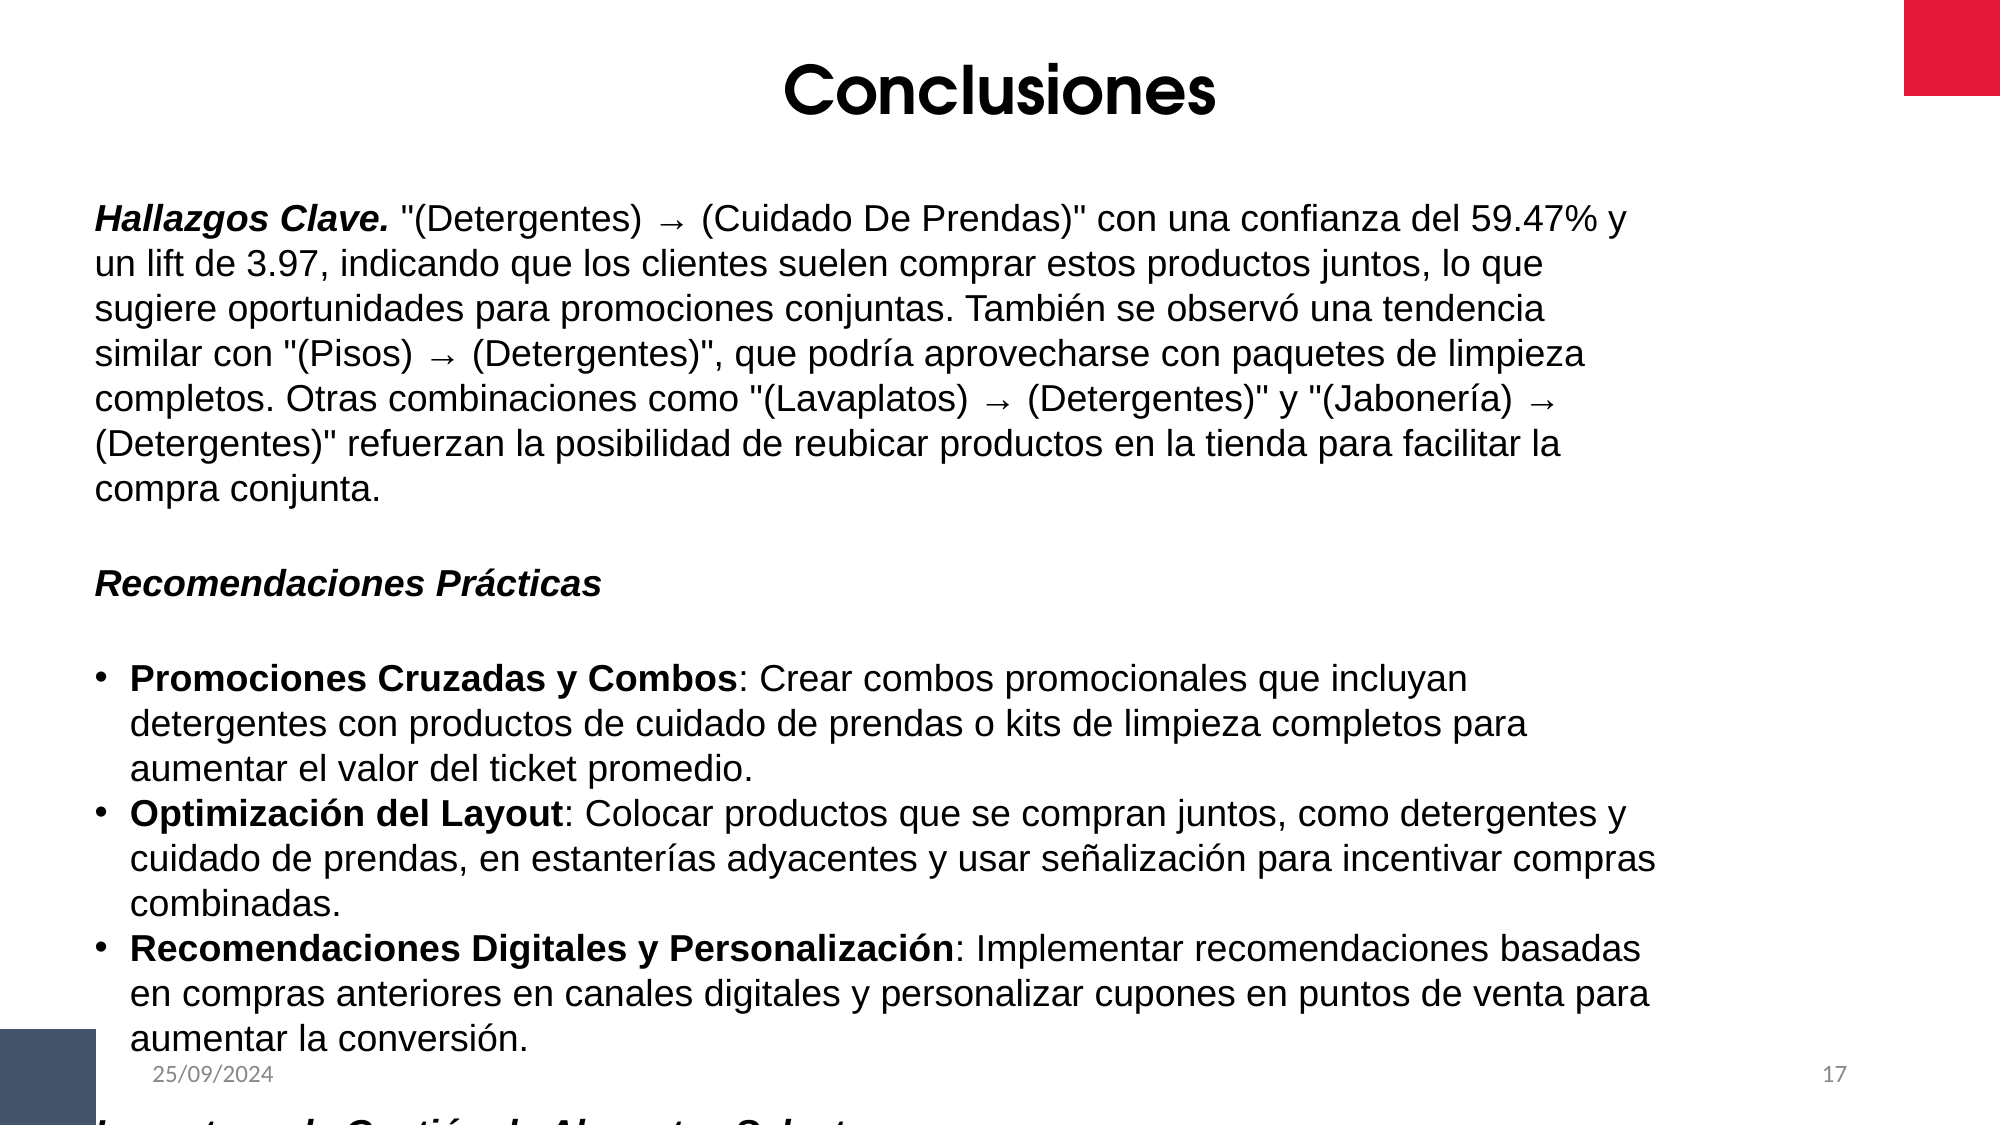

Conclusiones
Hallazgos Clave. "(Detergentes) → (Cuidado De Prendas)" con una confianza del 59.47% y un lift de 3.97, indicando que los clientes suelen comprar estos productos juntos, lo que sugiere oportunidades para promociones conjuntas. También se observó una tendencia similar con "(Pisos) → (Detergentes)", que podría aprovecharse con paquetes de limpieza completos. Otras combinaciones como "(Lavaplatos) → (Detergentes)" y "(Jabonería) → (Detergentes)" refuerzan la posibilidad de reubicar productos en la tienda para facilitar la compra conjunta.
Recomendaciones Prácticas
Promociones Cruzadas y Combos: Crear combos promocionales que incluyan detergentes con productos de cuidado de prendas o kits de limpieza completos para aumentar el valor del ticket promedio.
Optimización del Layout: Colocar productos que se compran juntos, como detergentes y cuidado de prendas, en estanterías adyacentes y usar señalización para incentivar compras combinadas.
Recomendaciones Digitales y Personalización: Implementar recomendaciones basadas en compras anteriores en canales digitales y personalizar cupones en puntos de venta para aumentar la conversión.
Impacto en la Gestión de Abarrotes Selectos
Los hallazgos permiten diseñar estrategias de marketing más efectivas, como promociones dirigidas y personalizadas que aumenten el ticket promedio y mejoren la percepción de valor del cliente. Además, ayudan a optimizar el inventario y reducir quiebres de stock, mejorando la eficiencia operativa y la experiencia de compra al anticipar las necesidades de los clientes.
Comparación con la Literatura
Los resultados coinciden con estudios previos que destacan la importancia de los productos de limpieza en la compra conjunta (Gensollen, 2022). Aunque se utilizó Apriori para combinaciones iniciales, FP-Growth confirmó patrones más específicos, validando la efectividad de ambos algoritmos para este tipo de análisis.
Limitaciones
Calidad de los Datos
Representatividad
Escalabilidad de los Algoritmos

Futuras Líneas de Investigación
Integración de Análisis Predictivo
Modelos de Recomendación Avanzados
Datos DemográficosAnálisis Comparativo.

25/09/2024
17